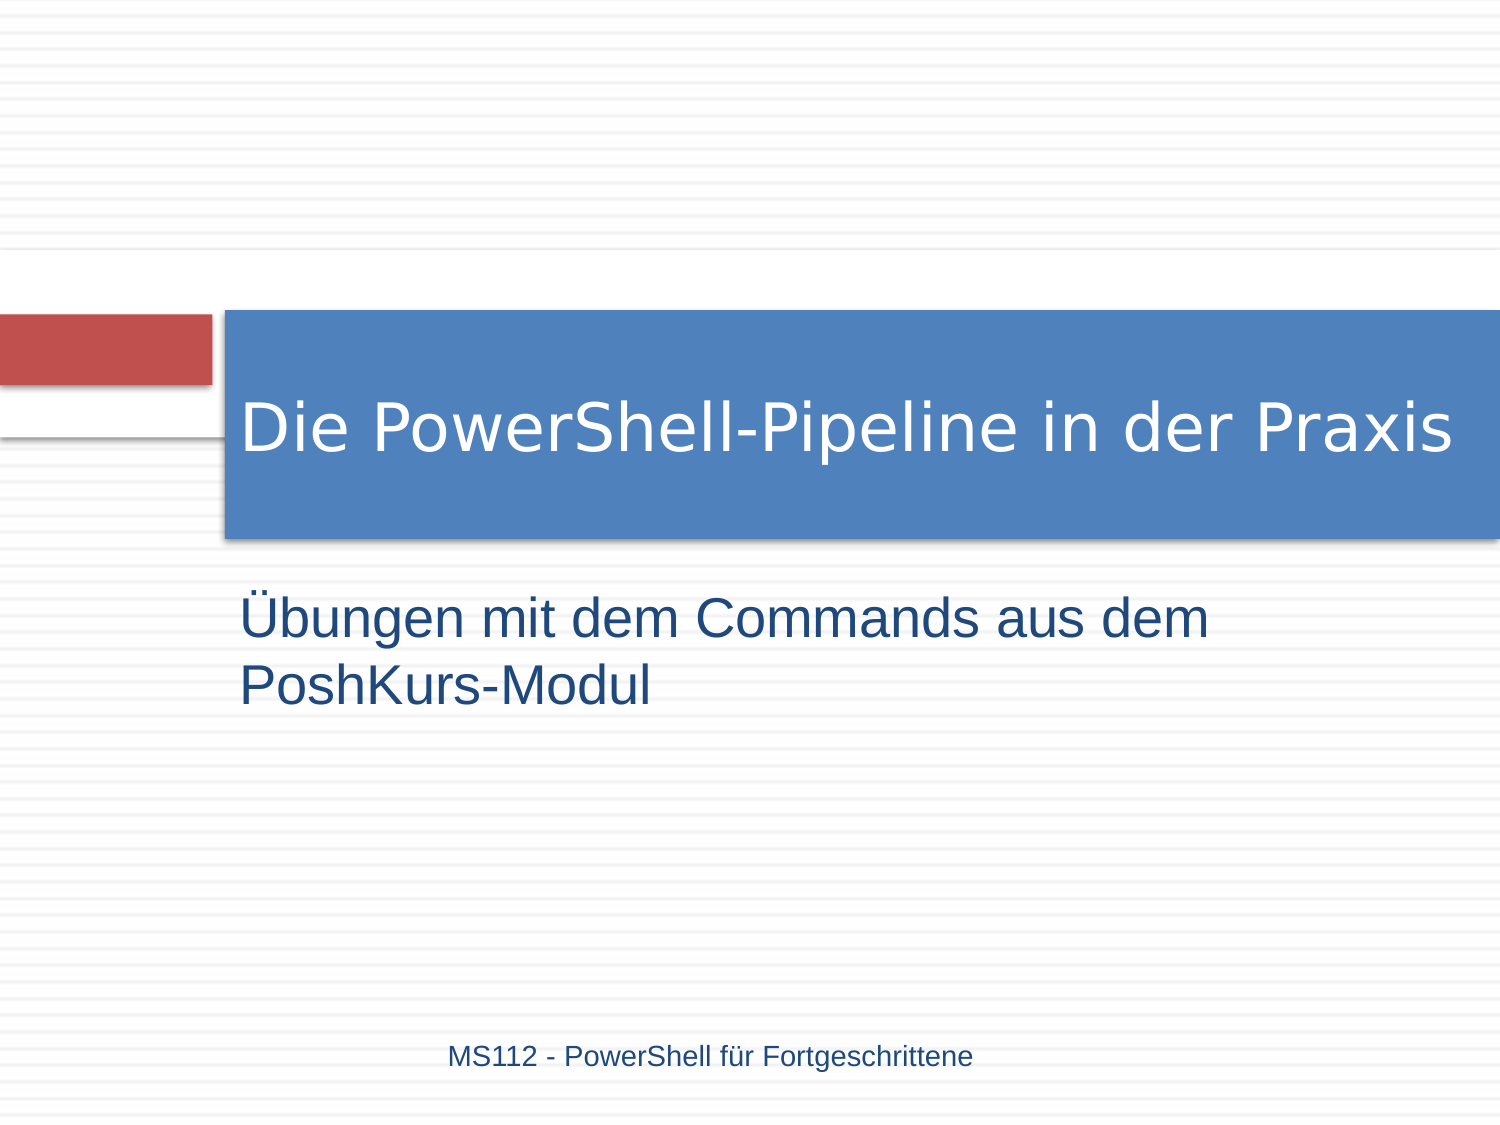

# Die PowerShell-Pipeline in der Praxis
Übungen mit dem Commands aus dem PoshKurs-Modul
MS112 - PowerShell für Fortgeschrittene